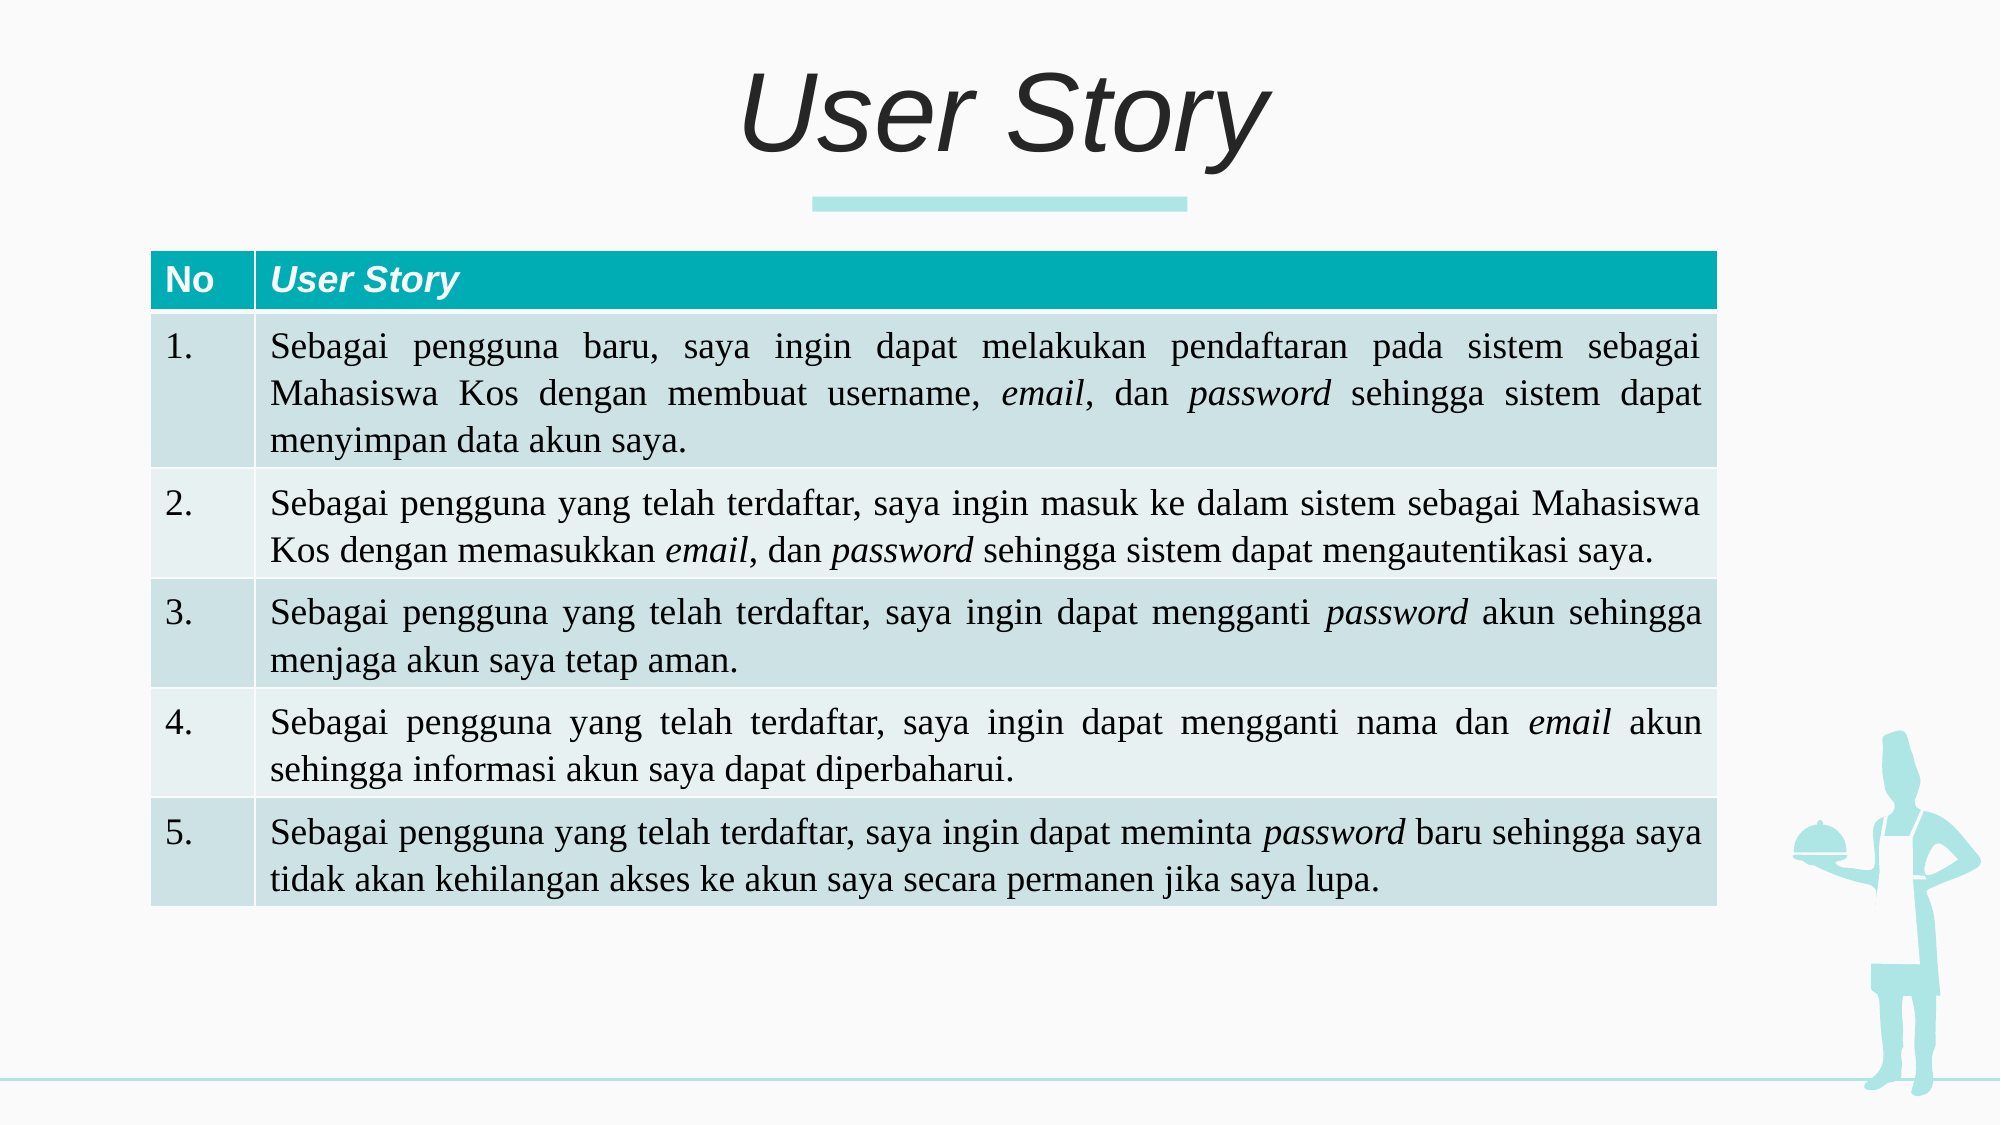

User Story
| No | User Story |
| --- | --- |
| 1. | Sebagai pengguna baru, saya ingin dapat melakukan pendaftaran pada sistem sebagai Mahasiswa Kos dengan membuat username, email, dan password sehingga sistem dapat menyimpan data akun saya. |
| 2. | Sebagai pengguna yang telah terdaftar, saya ingin masuk ke dalam sistem sebagai Mahasiswa Kos dengan memasukkan email, dan password sehingga sistem dapat mengautentikasi saya. |
| 3. | Sebagai pengguna yang telah terdaftar, saya ingin dapat mengganti password akun sehingga menjaga akun saya tetap aman. |
| 4. | Sebagai pengguna yang telah terdaftar, saya ingin dapat mengganti nama dan email akun sehingga informasi akun saya dapat diperbaharui. |
| 5. | Sebagai pengguna yang telah terdaftar, saya ingin dapat meminta password baru sehingga saya tidak akan kehilangan akses ke akun saya secara permanen jika saya lupa. |